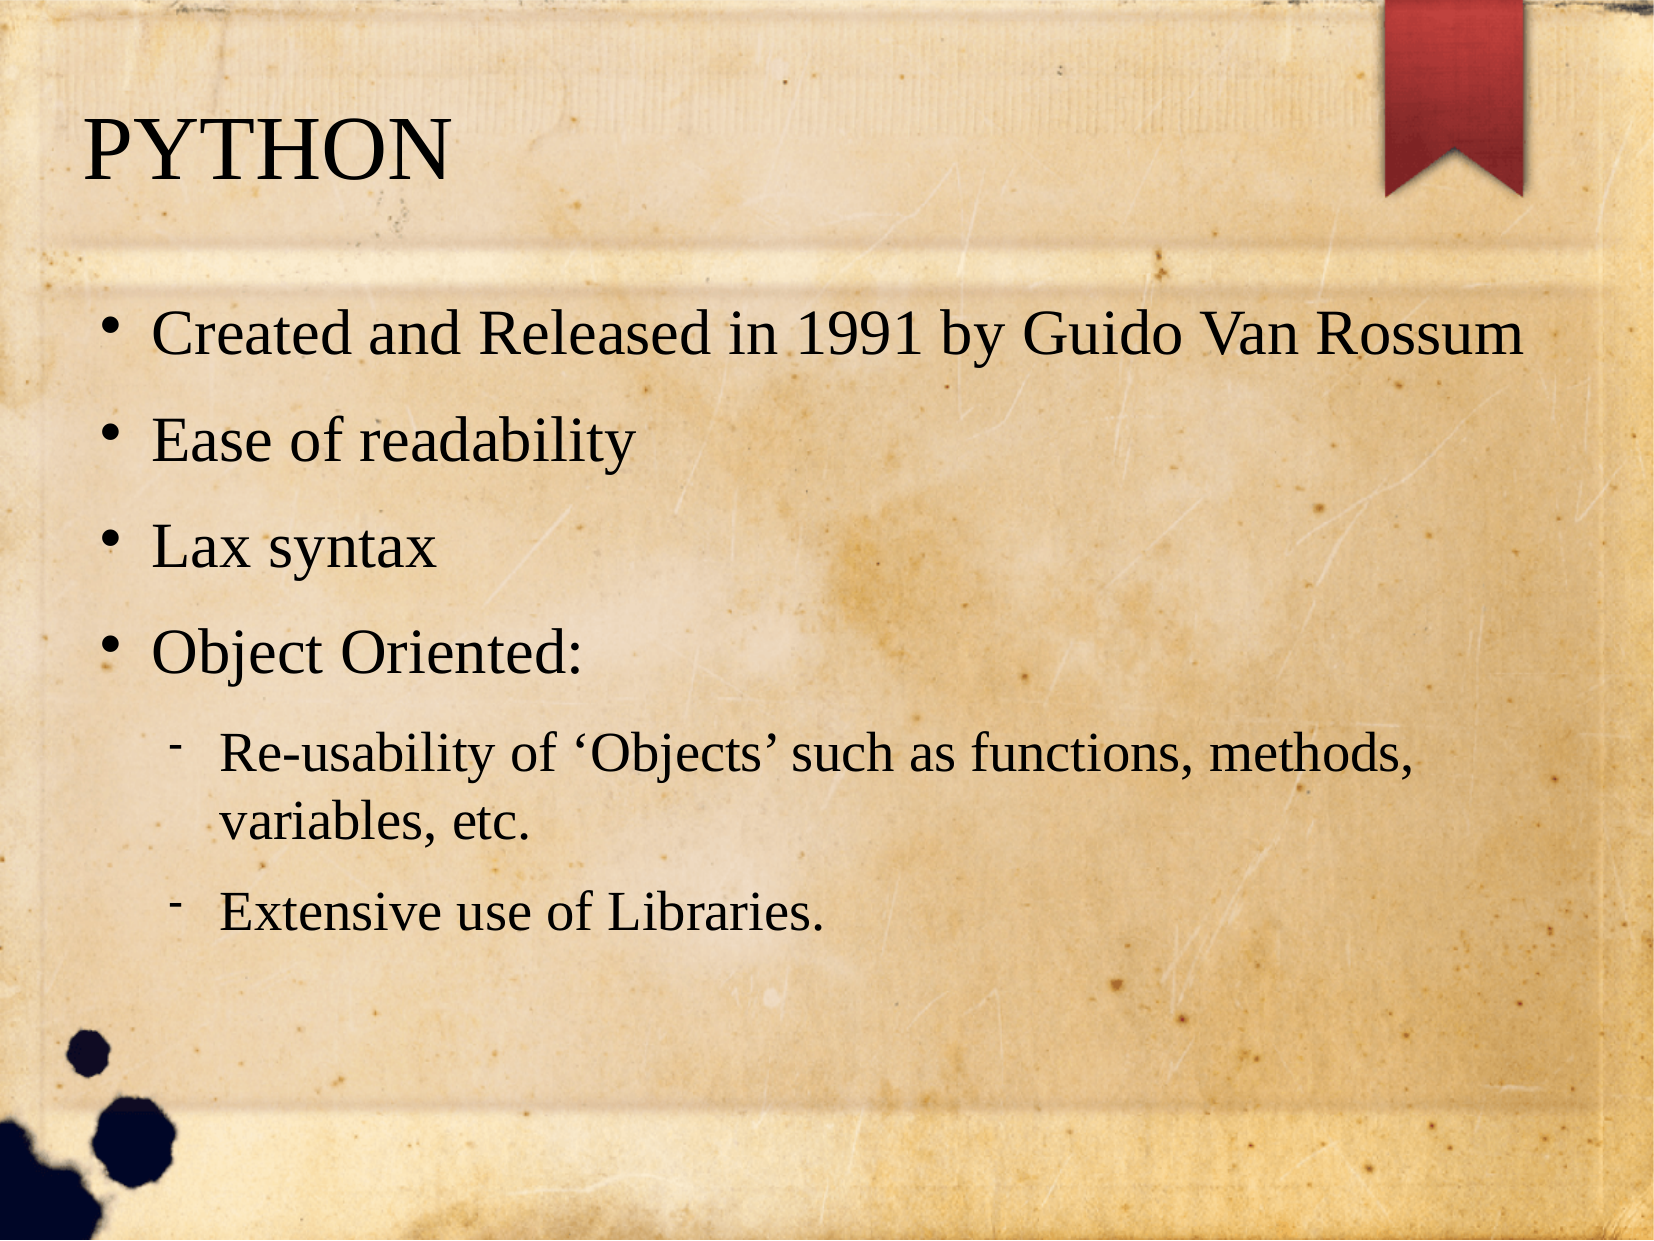

PYTHON
Created and Released in 1991 by Guido Van Rossum
Ease of readability
Lax syntax
Object Oriented:
Re-usability of ‘Objects’ such as functions, methods, variables, etc.
Extensive use of Libraries.